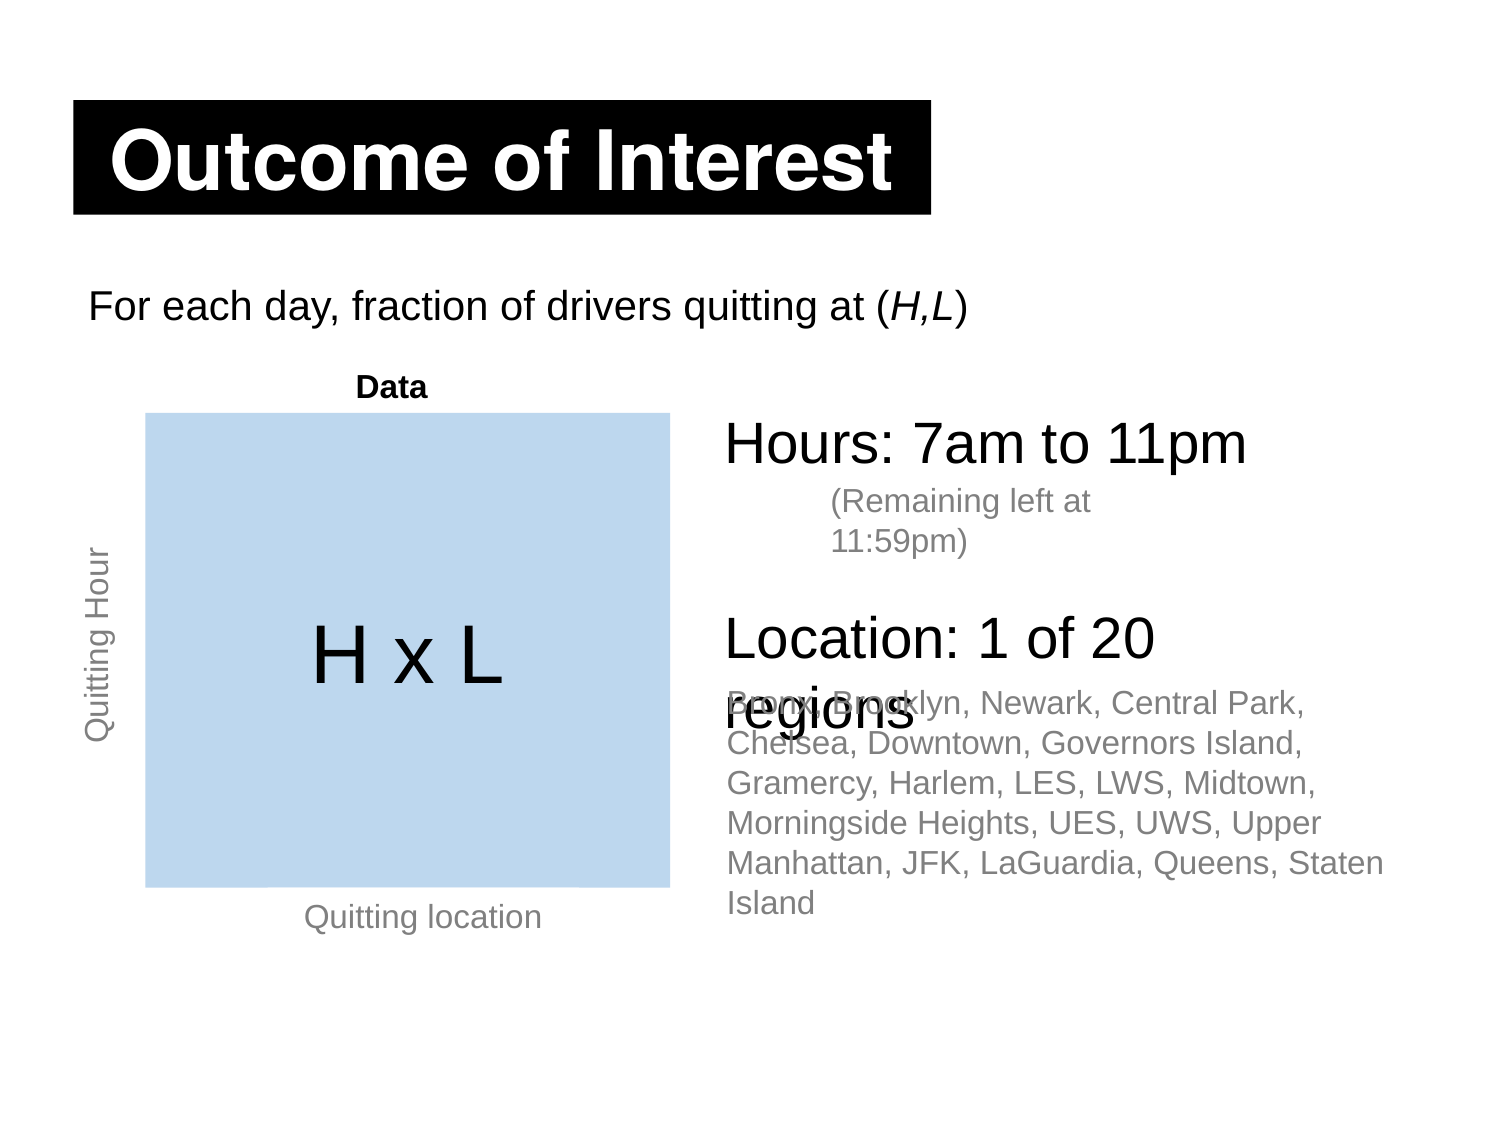

Outcome of Interest
For each day, fraction of drivers quitting at (H,L)
Data
Hours: 7am to 11pm
H x L
(Remaining left at 11:59pm)
Location: 1 of 20 regions
Quitting Hour
Bronx, Brooklyn, Newark, Central Park, Chelsea, Downtown, Governors Island, Gramercy, Harlem, LES, LWS, Midtown, Morningside Heights, UES, UWS, Upper Manhattan, JFK, LaGuardia, Queens, Staten Island
Quitting location